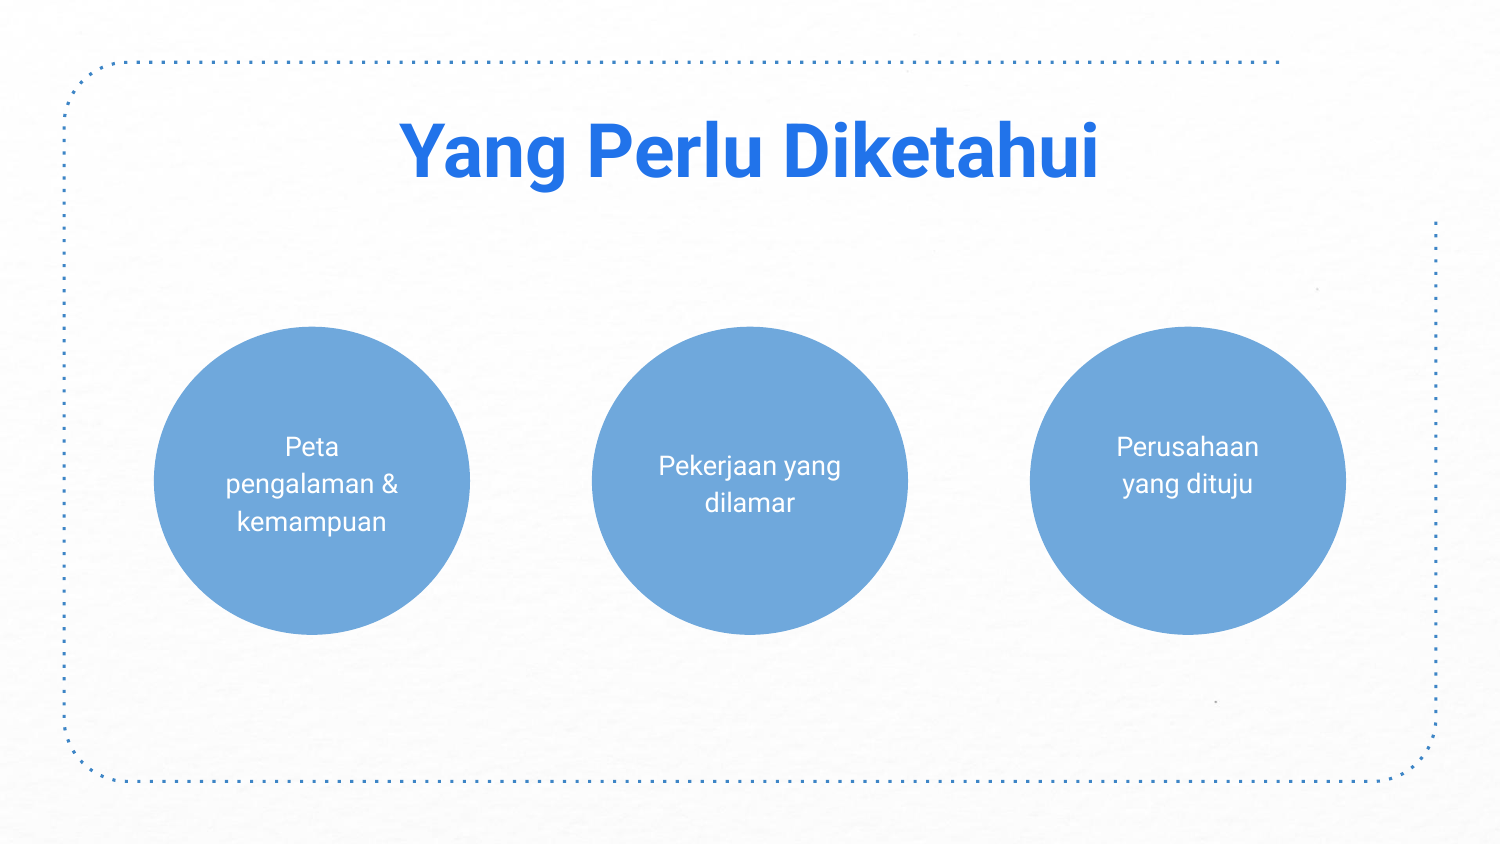

Yang Perlu Diketahui
Peta pengalaman & kemampuan
Pekerjaan yang dilamar
Perusahaan yang dituju